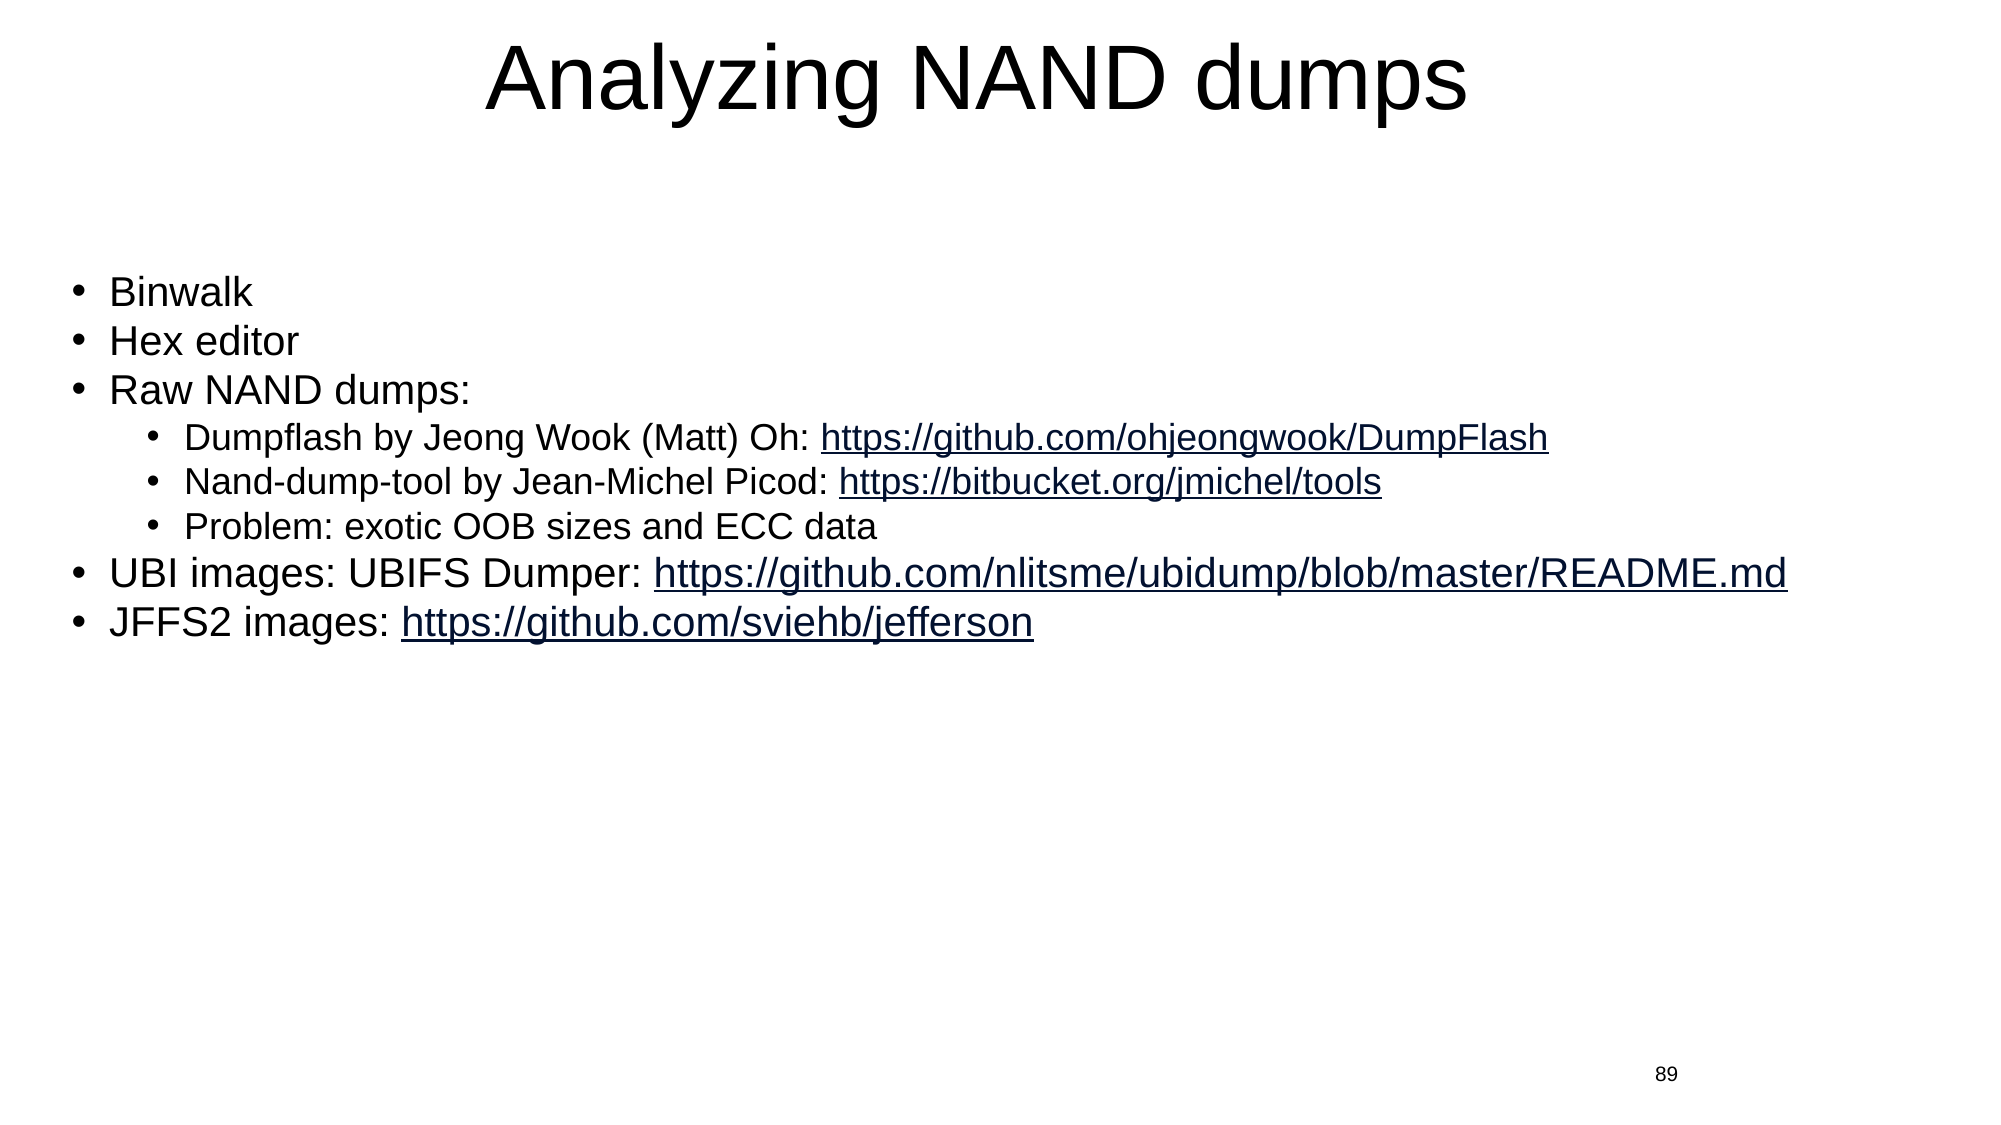

# Analyzing NAND dumps
Binwalk
Hex editor
Raw NAND dumps:
Dumpflash by Jeong Wook (Matt) Oh: https://github.com/ohjeongwook/DumpFlash
Nand-dump-tool by Jean-Michel Picod: https://bitbucket.org/jmichel/tools
Problem: exotic OOB sizes and ECC data
UBI images: UBIFS Dumper: https://github.com/nlitsme/ubidump/blob/master/README.md
JFFS2 images: https://github.com/sviehb/jefferson

89